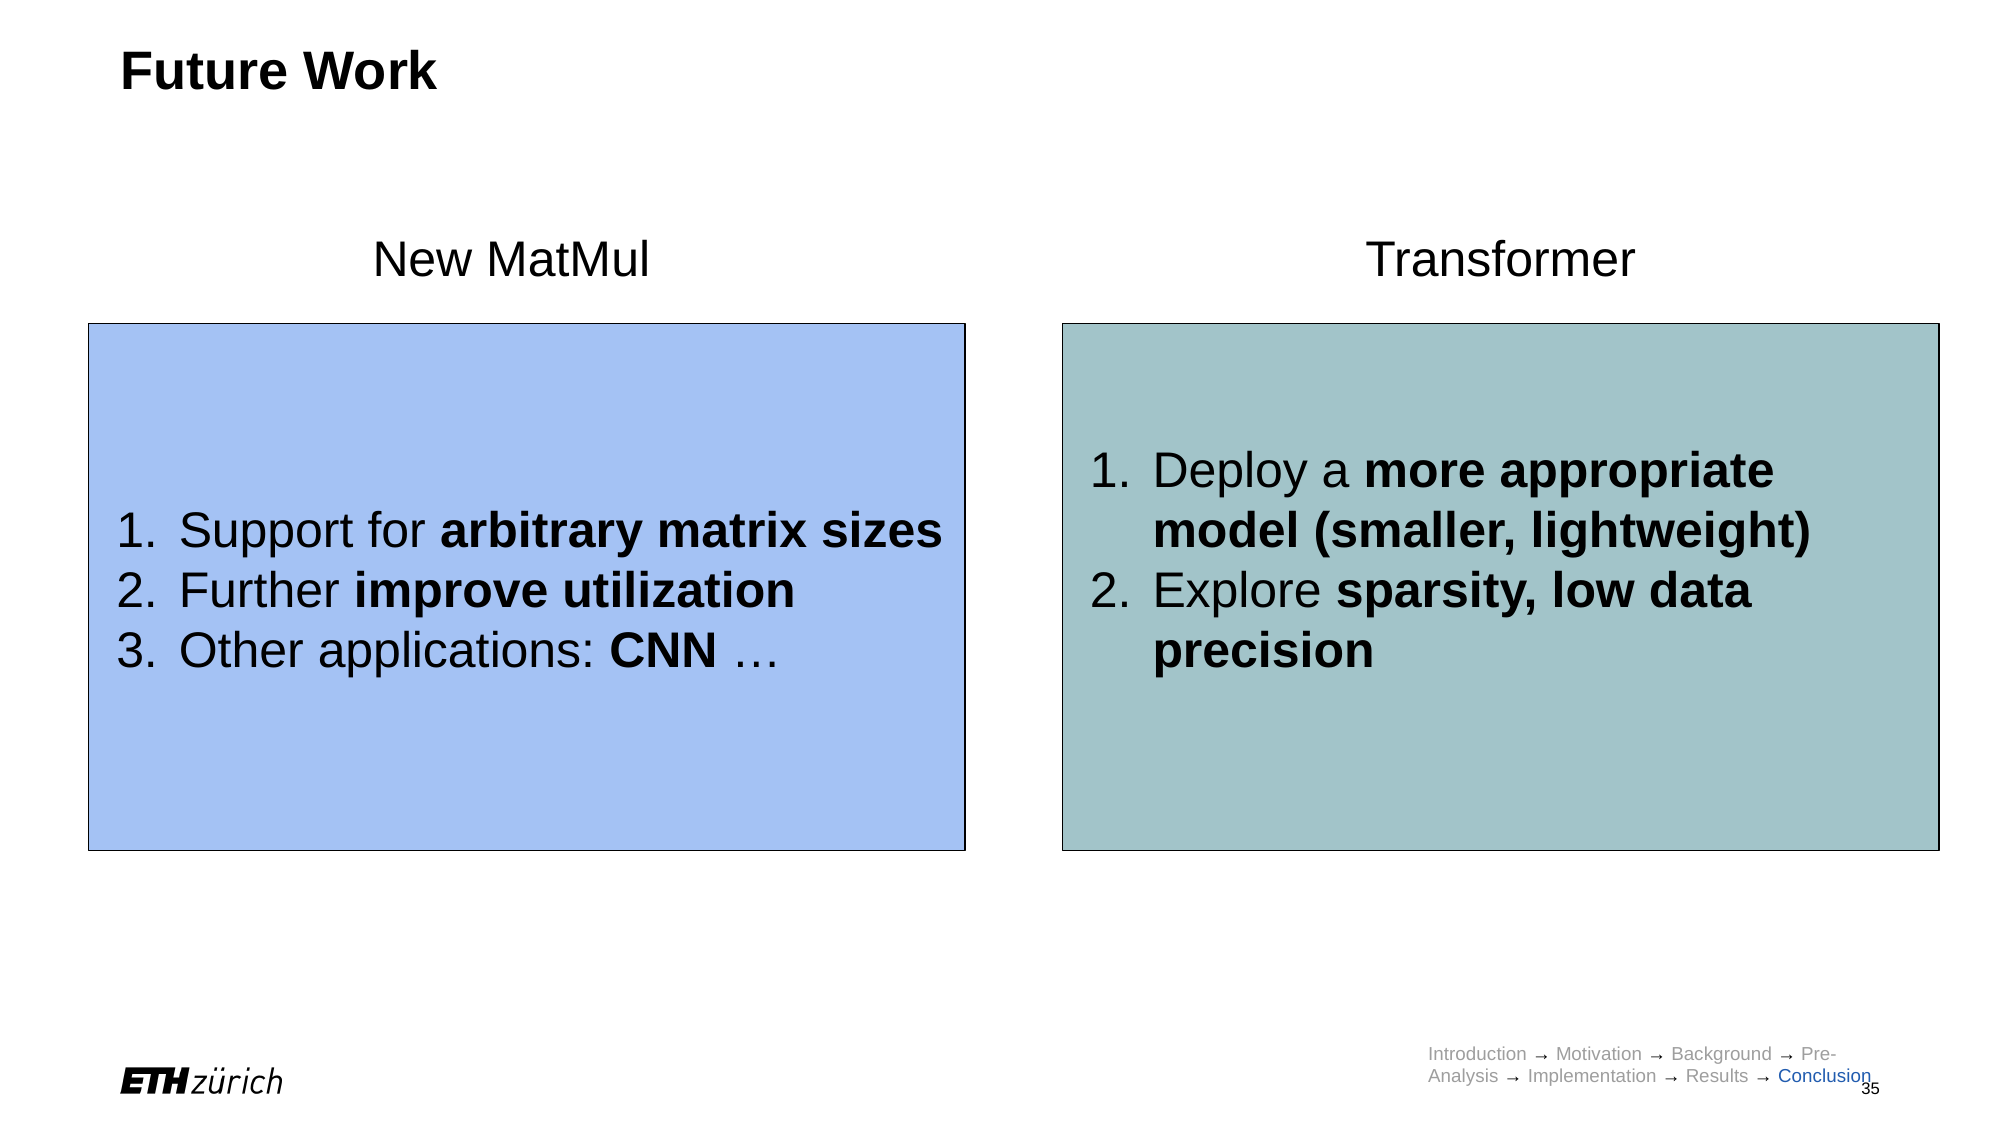

# Future Work
Transformer
New MatMul
Support for arbitrary matrix sizes
Further improve utilization
Other applications: CNN …
Deploy a more appropriate model (smaller, lightweight)
Explore sparsity, low data precision

Introduction → Motivation → Background → Pre-Analysis → Implementation → Results → Conclusion
35